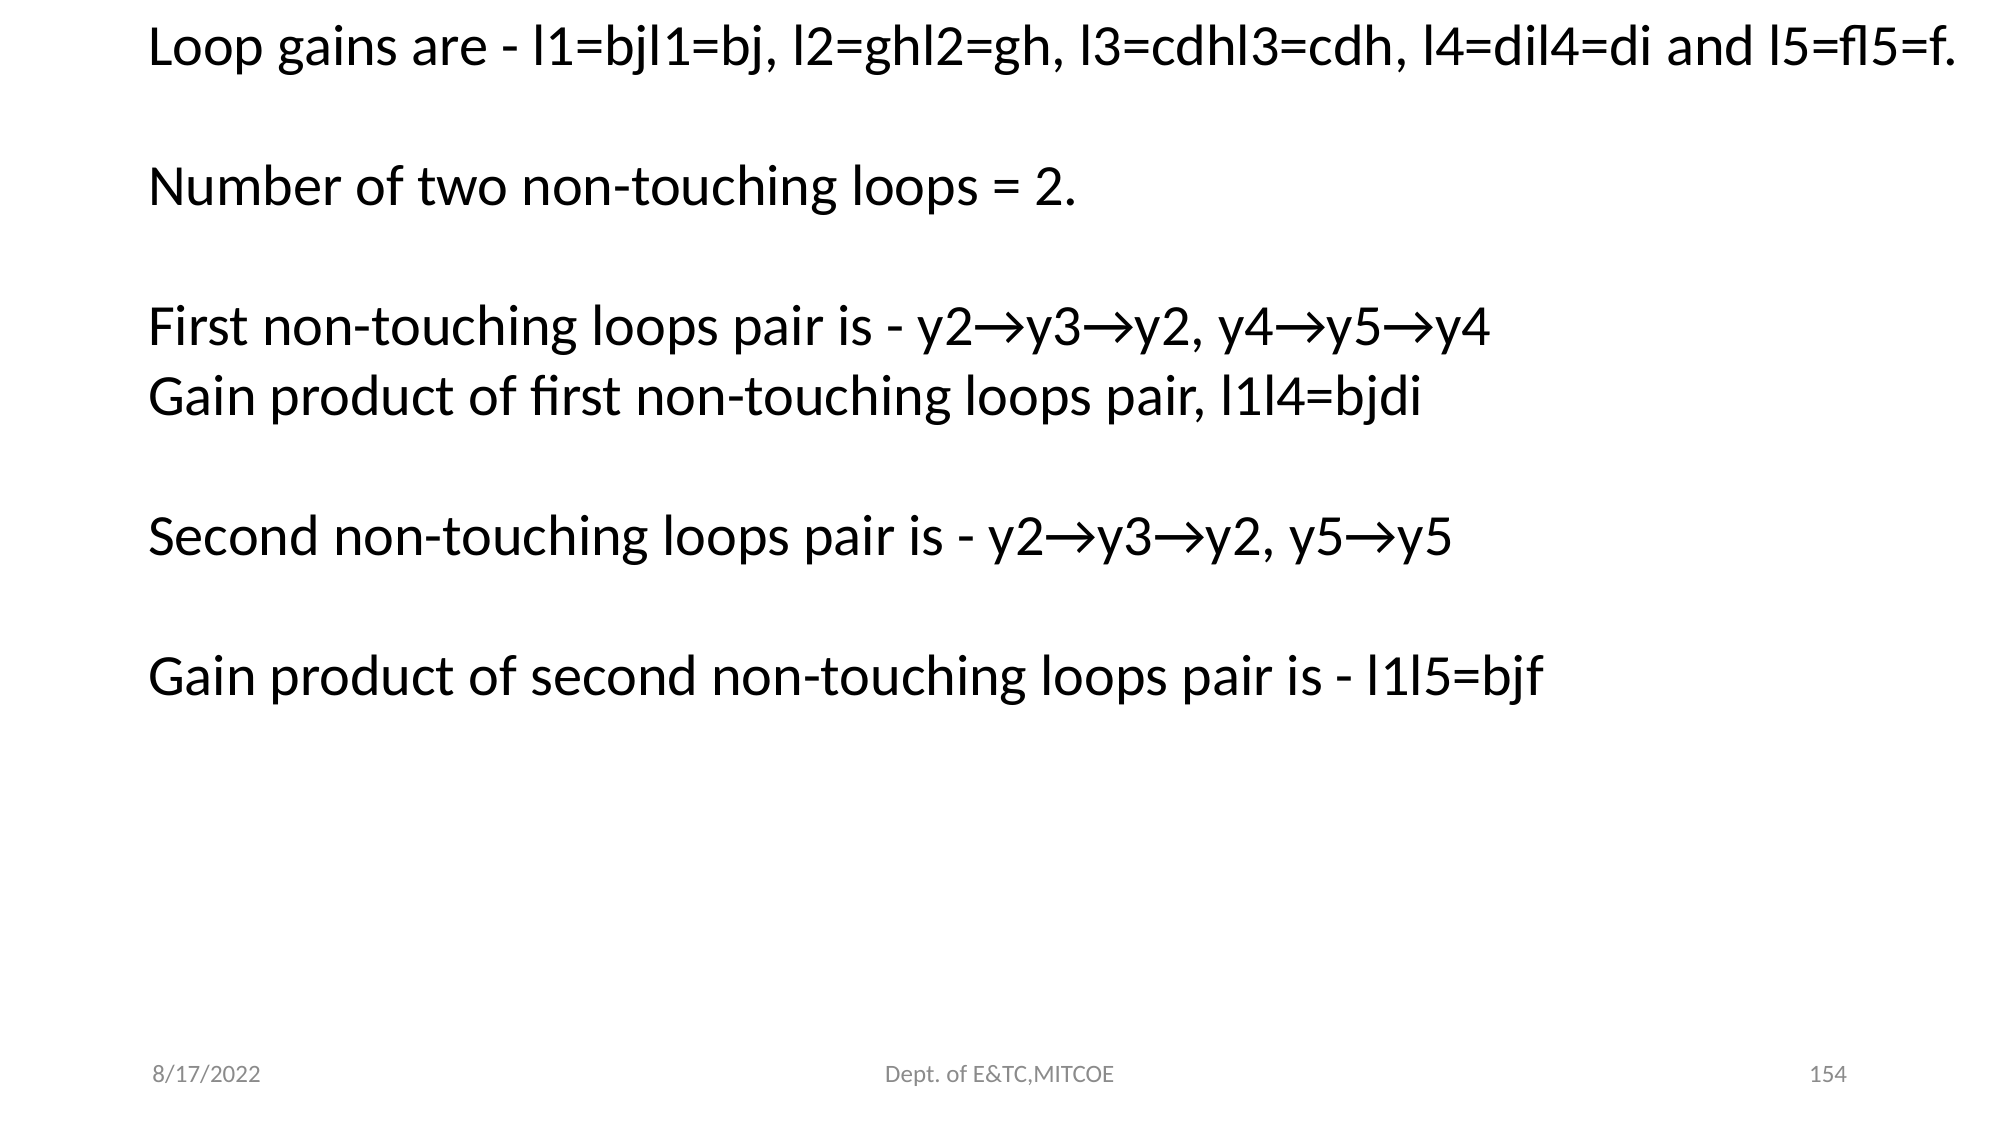

Loop gains are - l1=bjl1=bj, l2=ghl2=gh, l3=cdhl3=cdh, l4=dil4=di and l5=fl5=f.

Number of two non-touching loops = 2.

First non-touching loops pair is - y2→y3→y2, y4→y5→y4
Gain product of first non-touching loops pair, l1l4=bjdi

Second non-touching loops pair is - y2→y3→y2, y5→y5

Gain product of second non-touching loops pair is - l1l5=bjf
8/17/2022
Dept. of E&TC,MITCOE
154